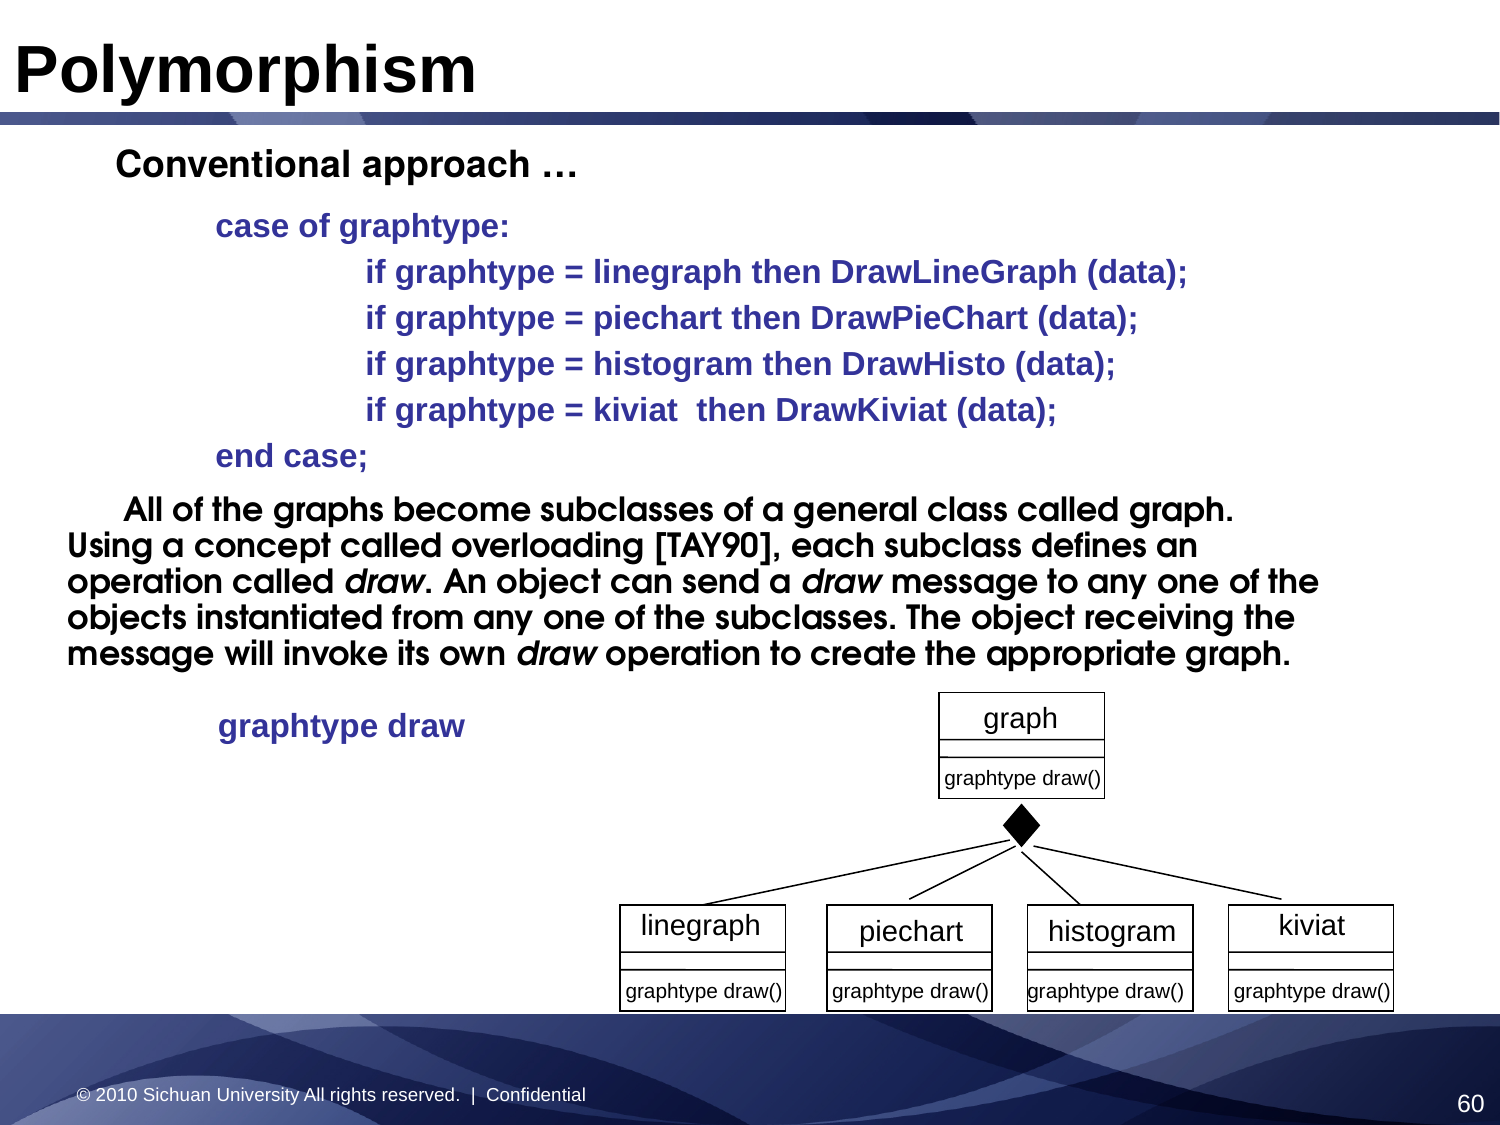

Polymorphism
Conventional approach …
case of graphtype:
	if graphtype = linegraph then DrawLineGraph (data);
	if graphtype = piechart then DrawPieChart (data);
	if graphtype = histogram then DrawHisto (data);
	if graphtype = kiviat  then DrawKiviat (data);
end case;
      All of the graphs become subclasses of a general class called graph. Using a concept called overloading [TAY90], each subclass defines an operation called draw. An object can send a draw message to any one of the objects instantiated from any one of the subclasses. The object receiving the message will invoke its own draw operation to create the appropriate graph.

	graphtype draw

graph

graphtype draw()

linegraph
kiviat

piechart

histogram

graphtype draw()
graphtype draw()
graphtype draw()
graphtype draw()
© 2010 Sichuan University All rights reserved.  |  Confidential
60